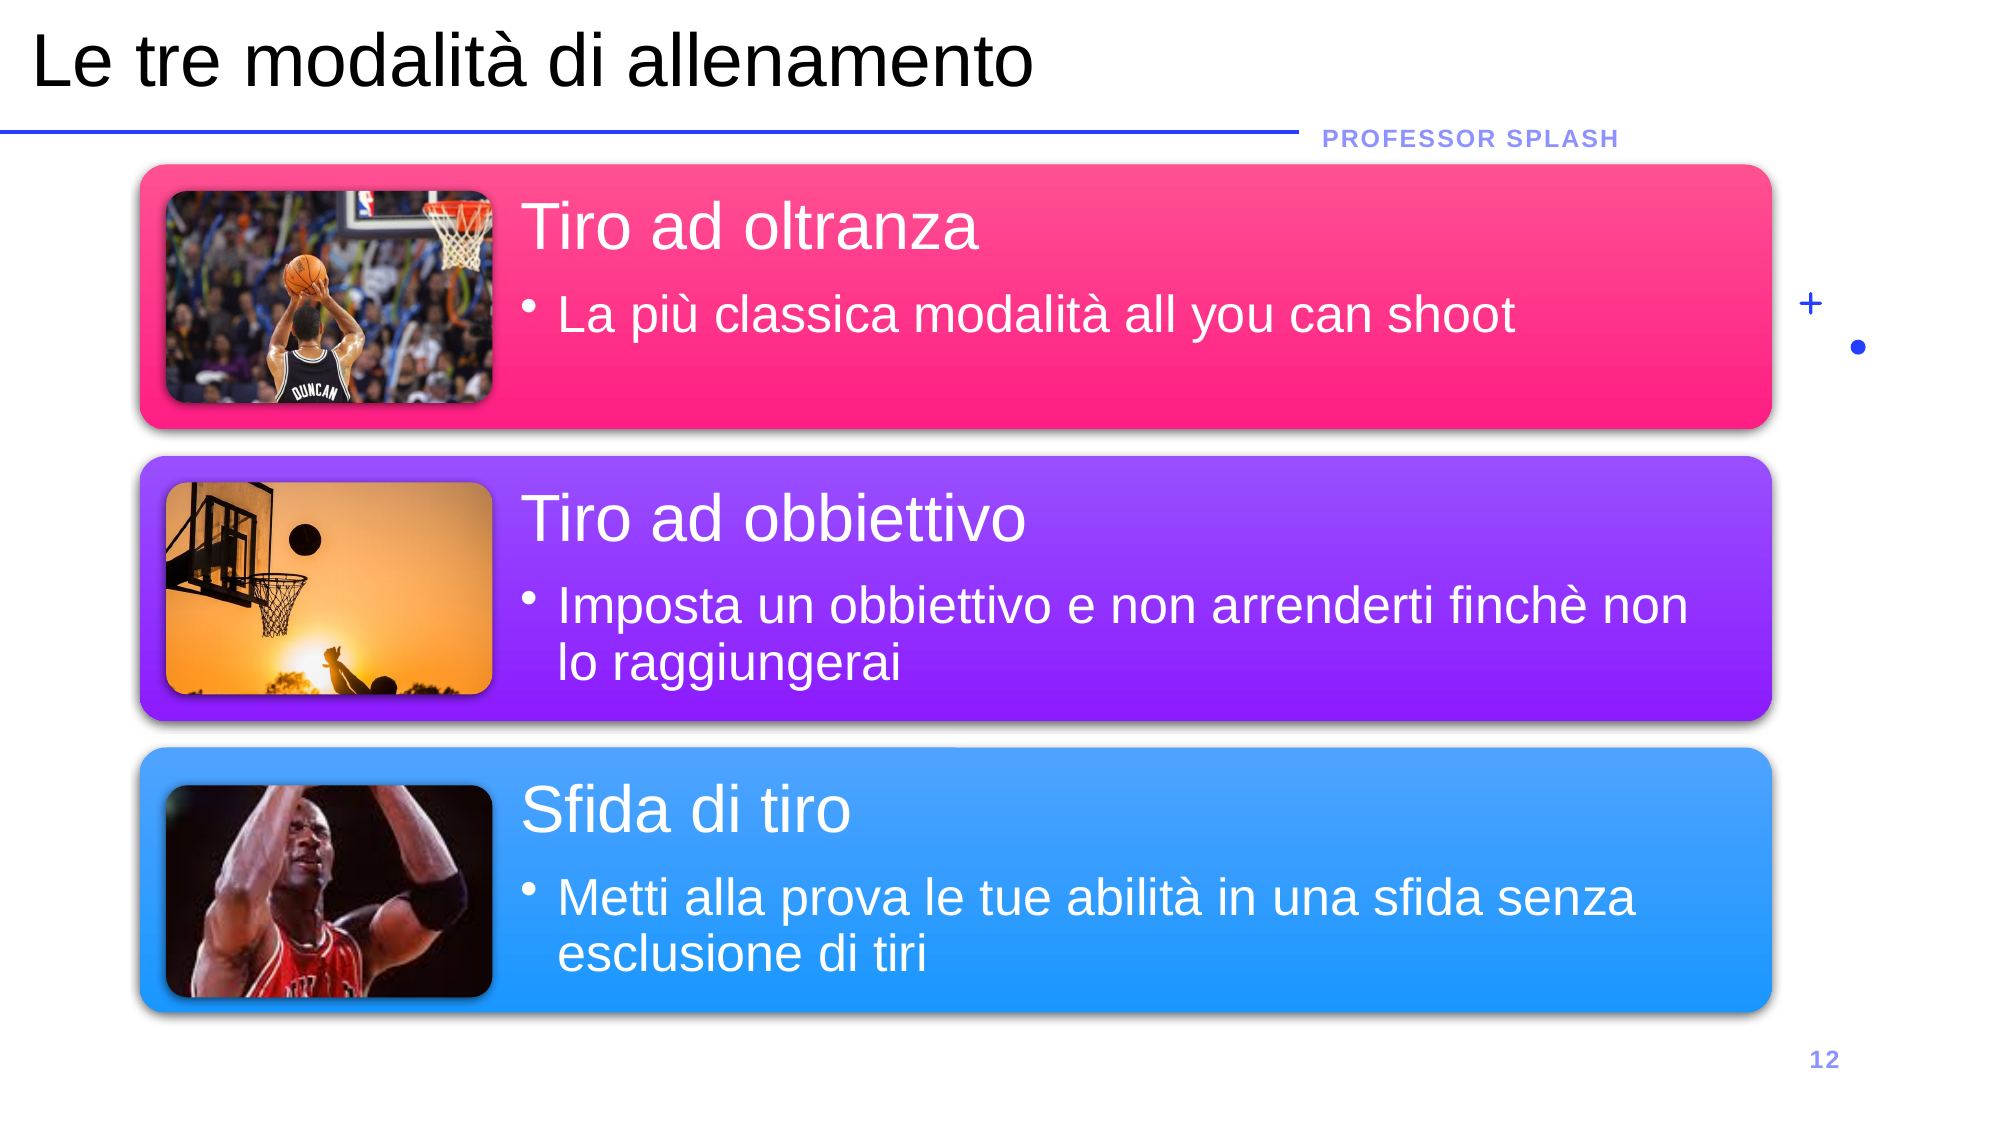

# Le tre modalità di allenamento
Professor splash
Tiro ad oltranza
La più classica modalità all you can shoot
Tiro ad obbiettivo
Imposta un obbiettivo e non arrenderti finchè non lo raggiungerai
Sfida di tiro
Metti alla prova le tue abilità in una sfida senza esclusione di tiri
12